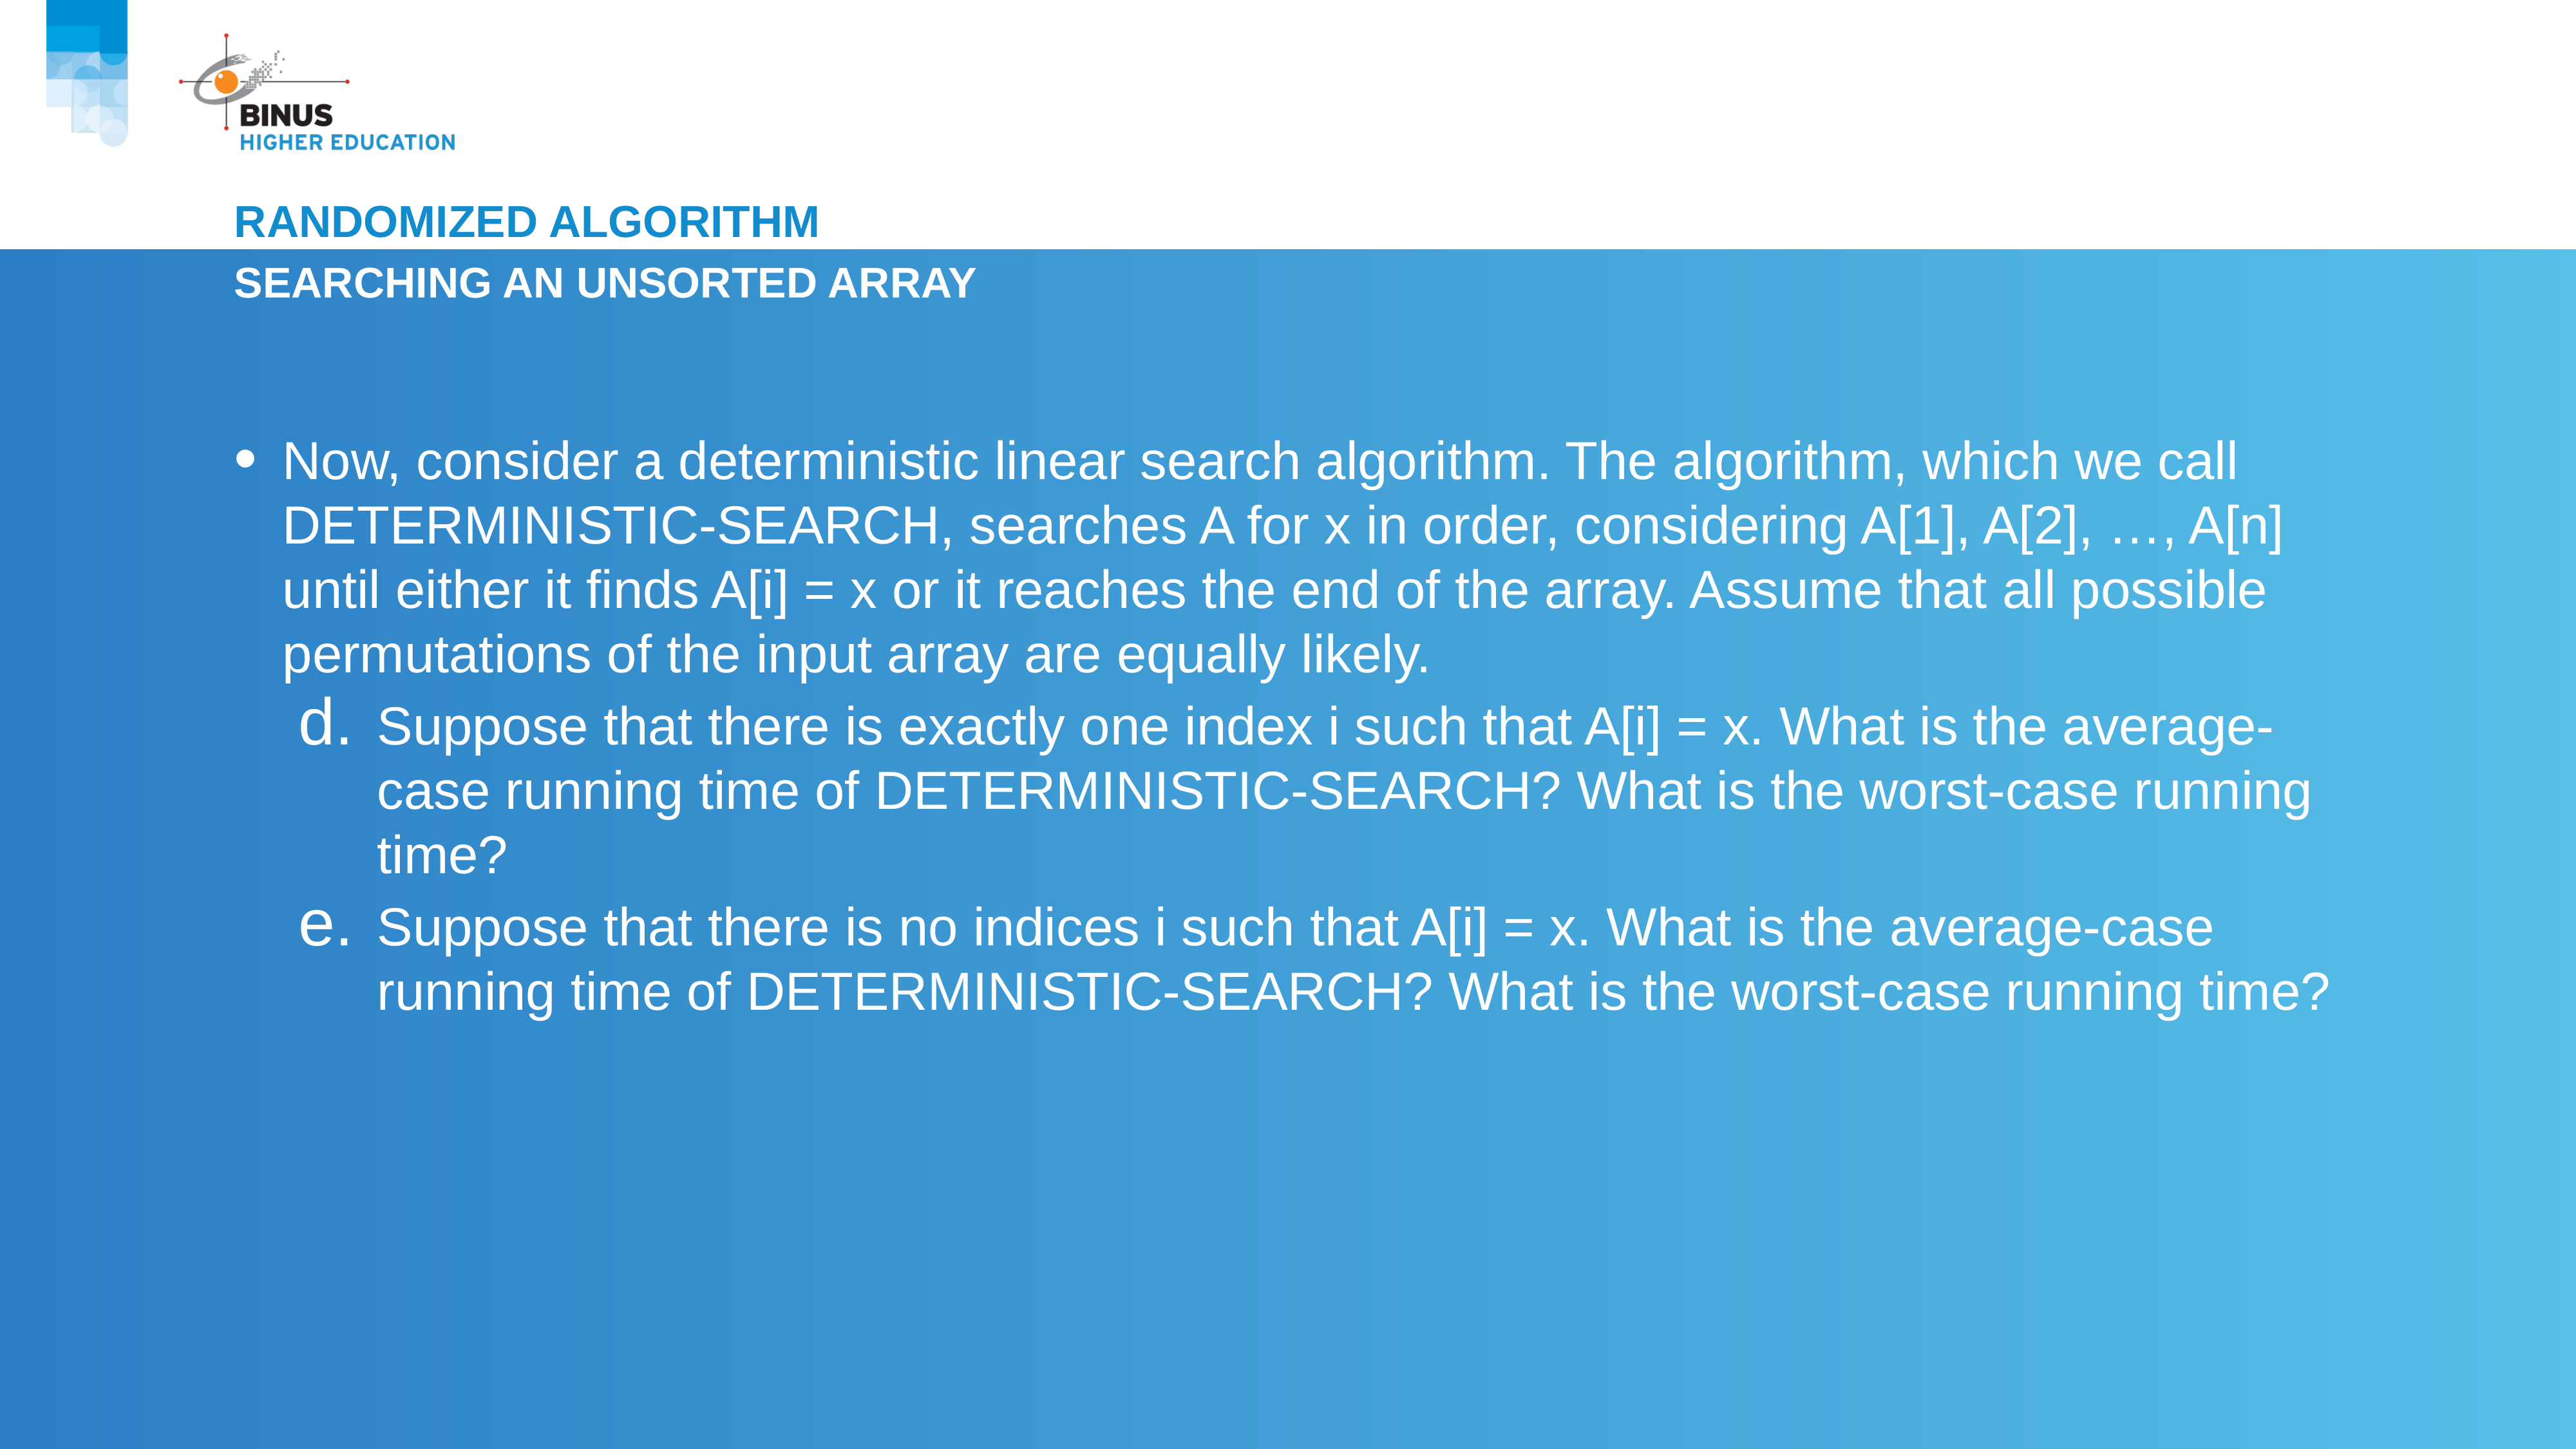

# Randomized algorithm
Searching an unsorted array
Now, consider a deterministic linear search algorithm. The algorithm, which we call DETERMINISTIC-SEARCH, searches A for x in order, considering A[1], A[2], …, A[n] until either it finds A[i] = x or it reaches the end of the array. Assume that all possible permutations of the input array are equally likely.
Suppose that there is exactly one index i such that A[i] = x. What is the average-case running time of DETERMINISTIC-SEARCH? What is the worst-case running time?
Suppose that there is no indices i such that A[i] = x. What is the average-case running time of DETERMINISTIC-SEARCH? What is the worst-case running time?